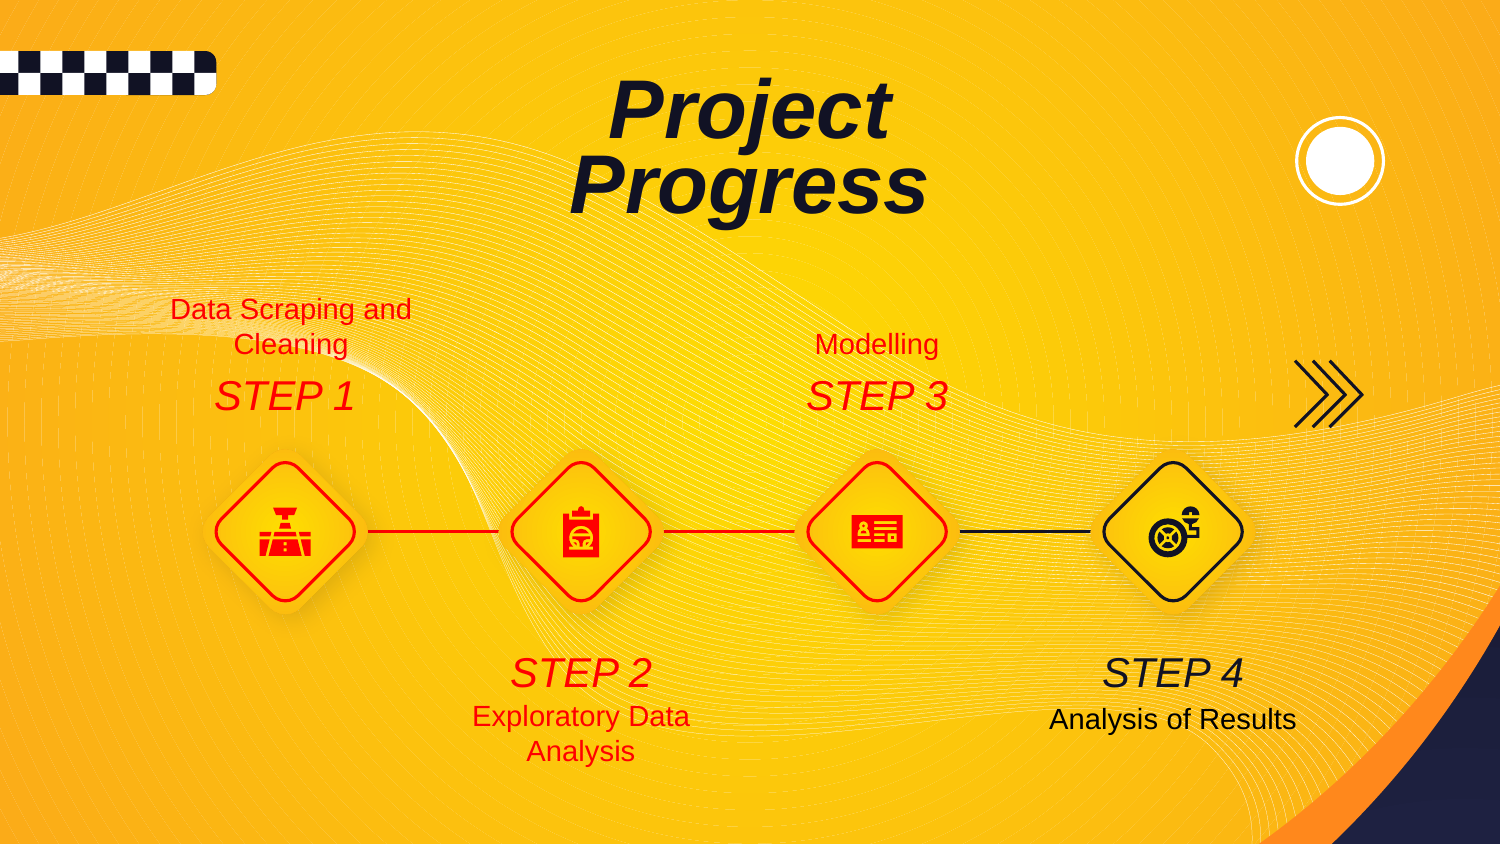

# Project
Progress

Data Scraping and Cleaning
Modelling
STEP 1
STEP 3

STEP 2
STEP 4
Exploratory Data Analysis
Analysis of Results